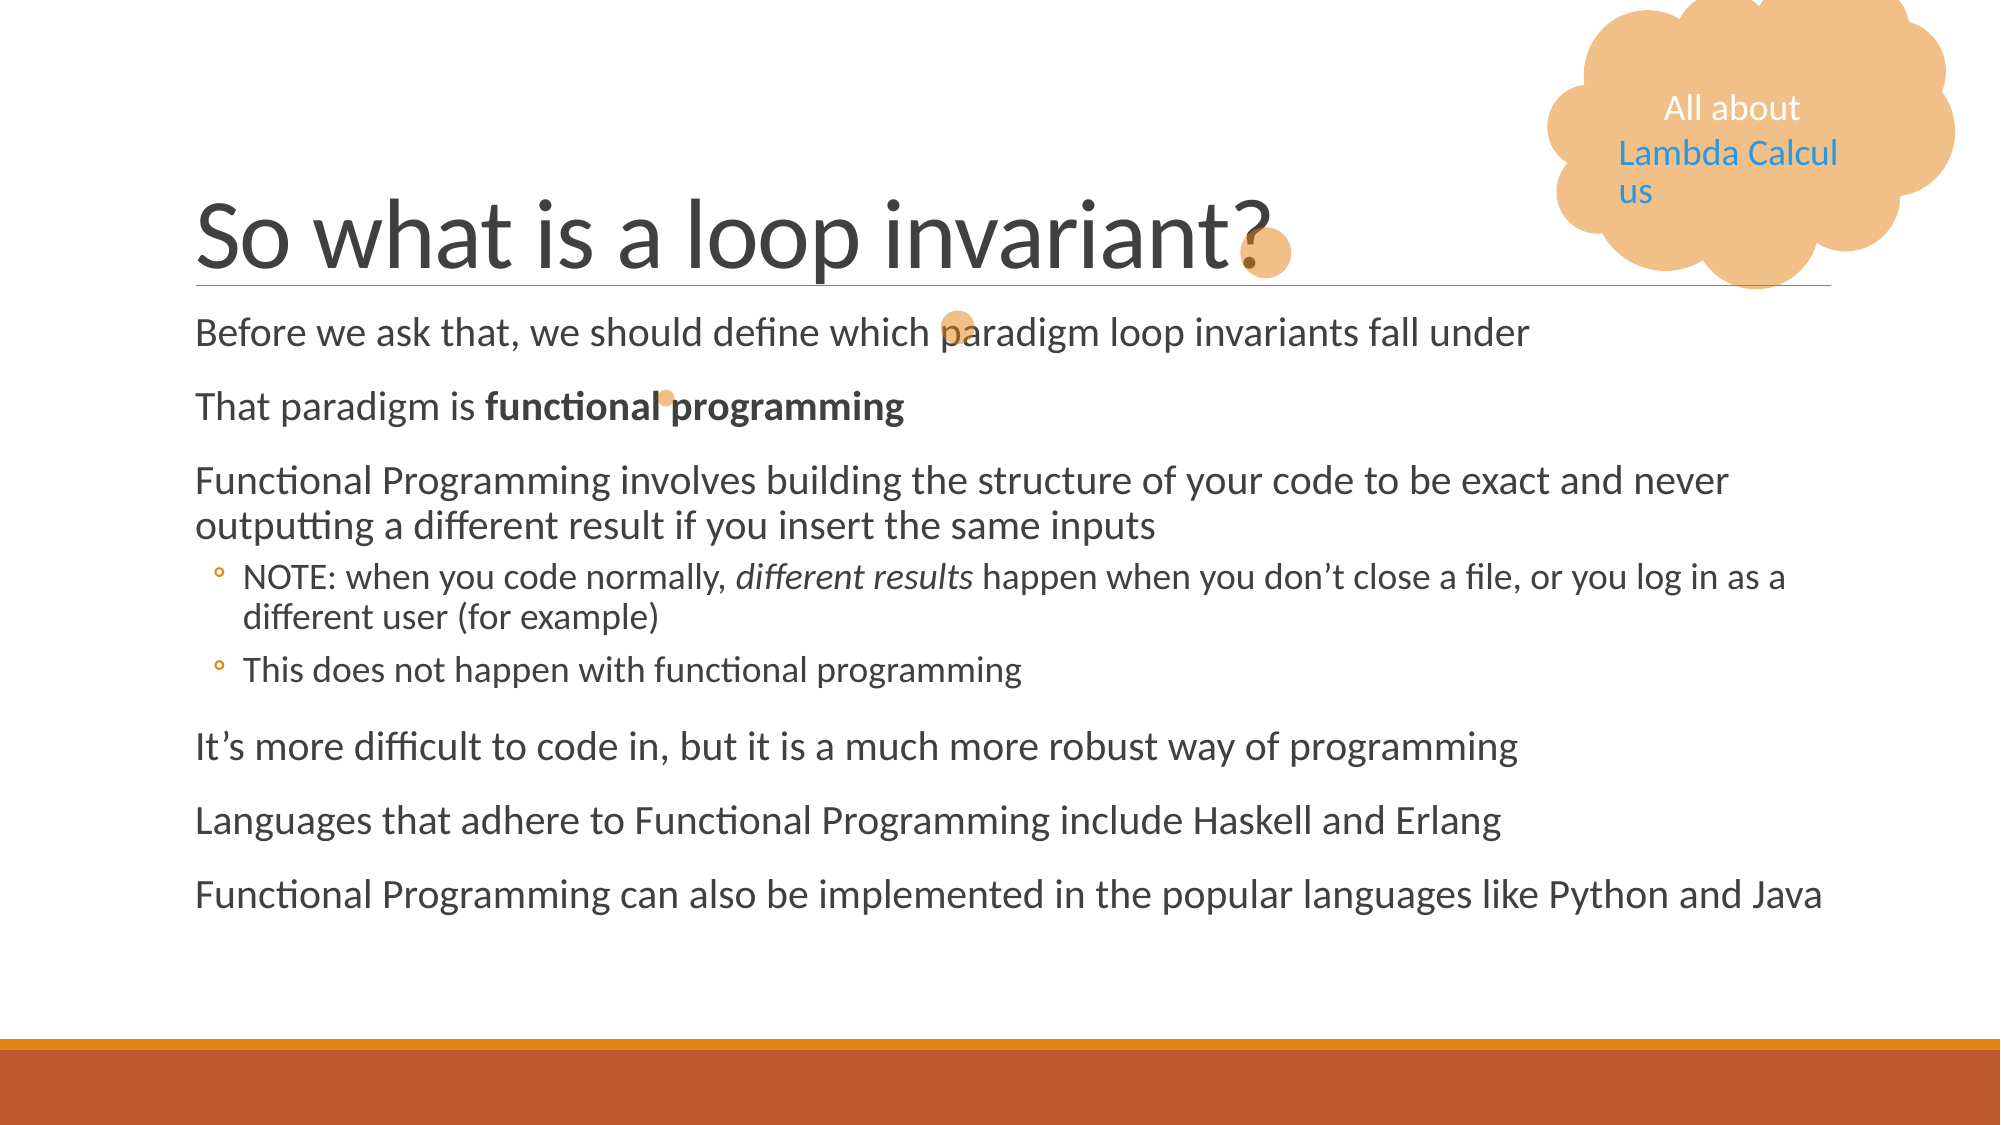

All about Lambda Calculus
# So what is a loop invariant?
Before we ask that, we should define which paradigm loop invariants fall under
That paradigm is functional programming
Functional Programming involves building the structure of your code to be exact and never outputting a different result if you insert the same inputs
NOTE: when you code normally, different results happen when you don’t close a file, or you log in as a different user (for example)
This does not happen with functional programming
It’s more difficult to code in, but it is a much more robust way of programming
Languages that adhere to Functional Programming include Haskell and Erlang
Functional Programming can also be implemented in the popular languages like Python and Java